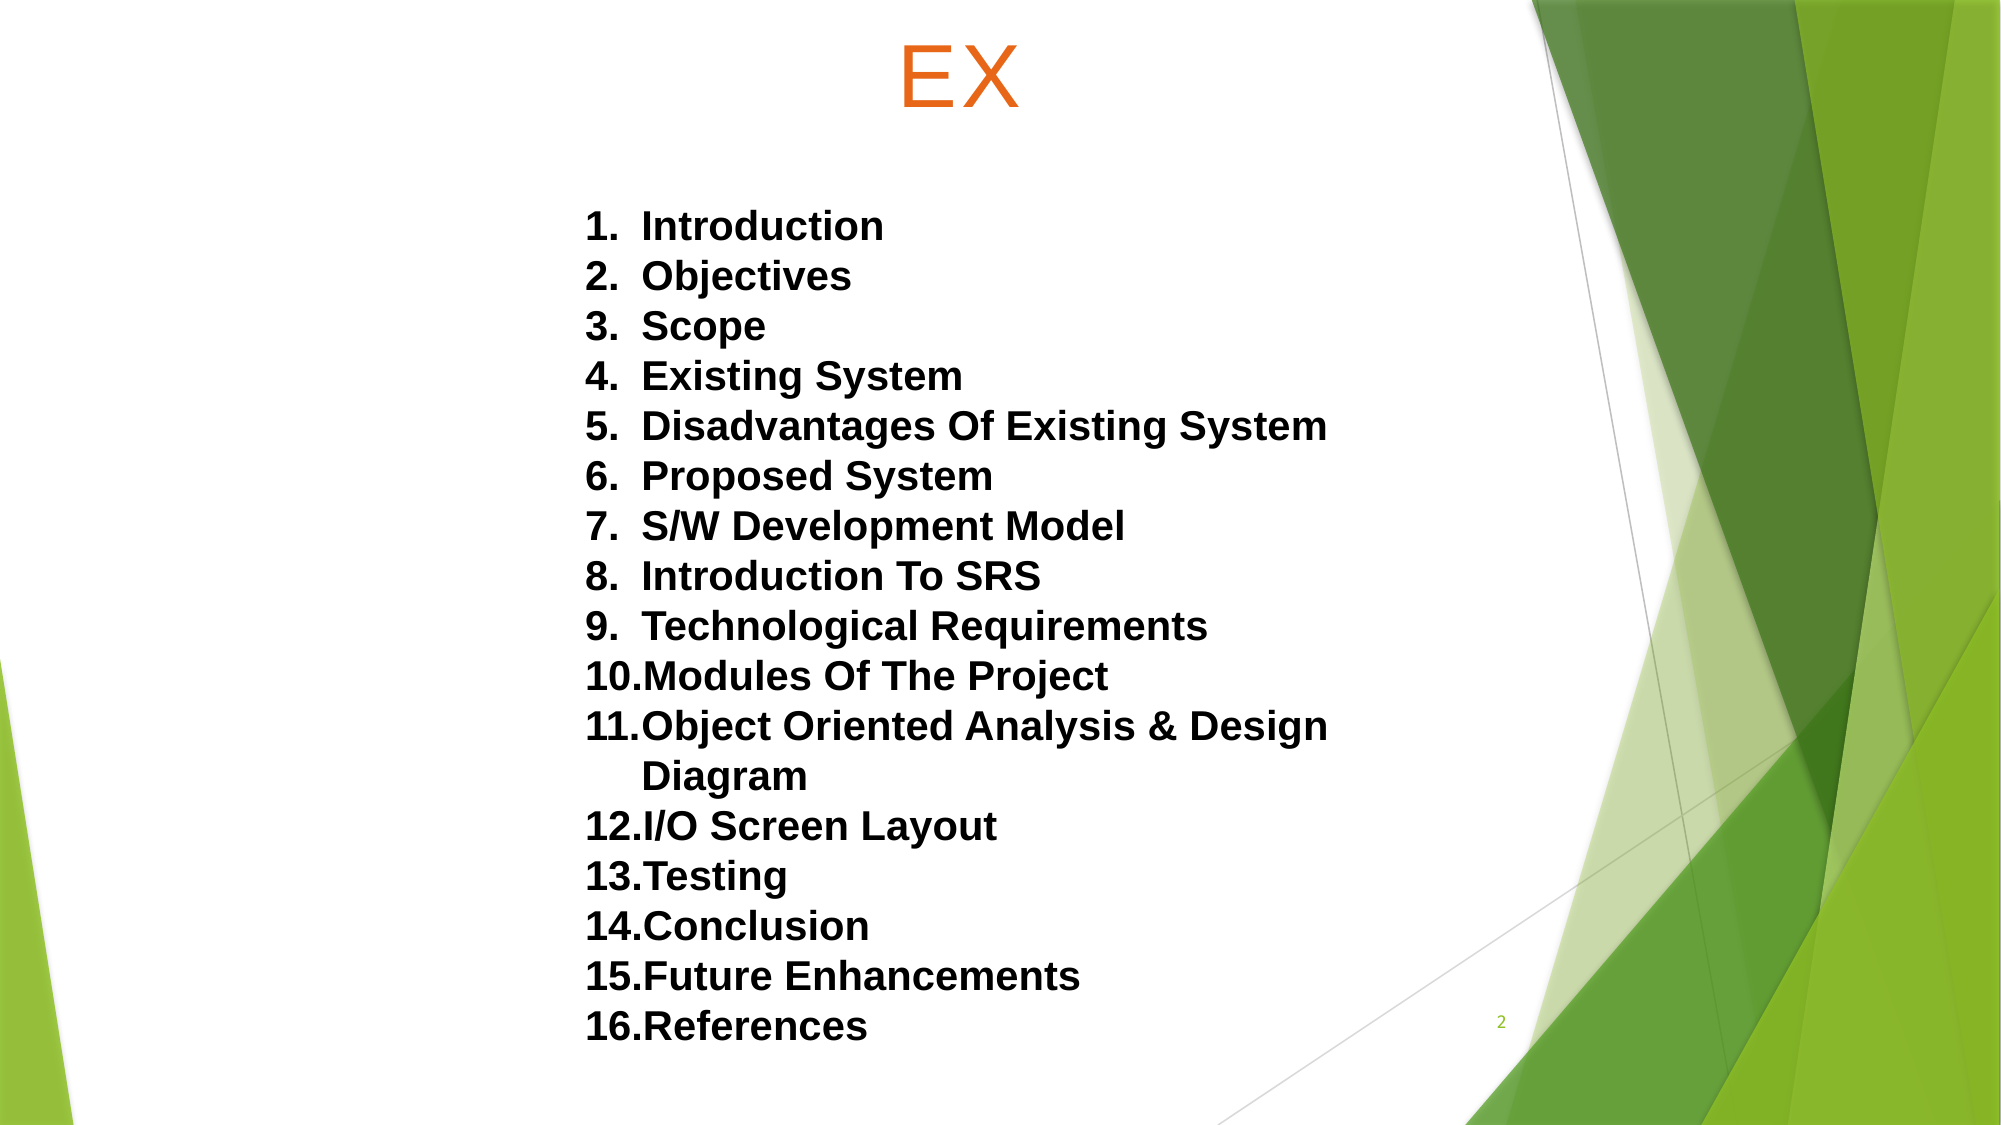

# index
Introduction
Objectives
Scope
Existing System
Disadvantages Of Existing System
Proposed System
S/W Development Model
Introduction To SRS
Technological Requirements
Modules Of The Project
Object Oriented Analysis & Design Diagram
I/O Screen Layout
Testing
Conclusion
Future Enhancements
References
2